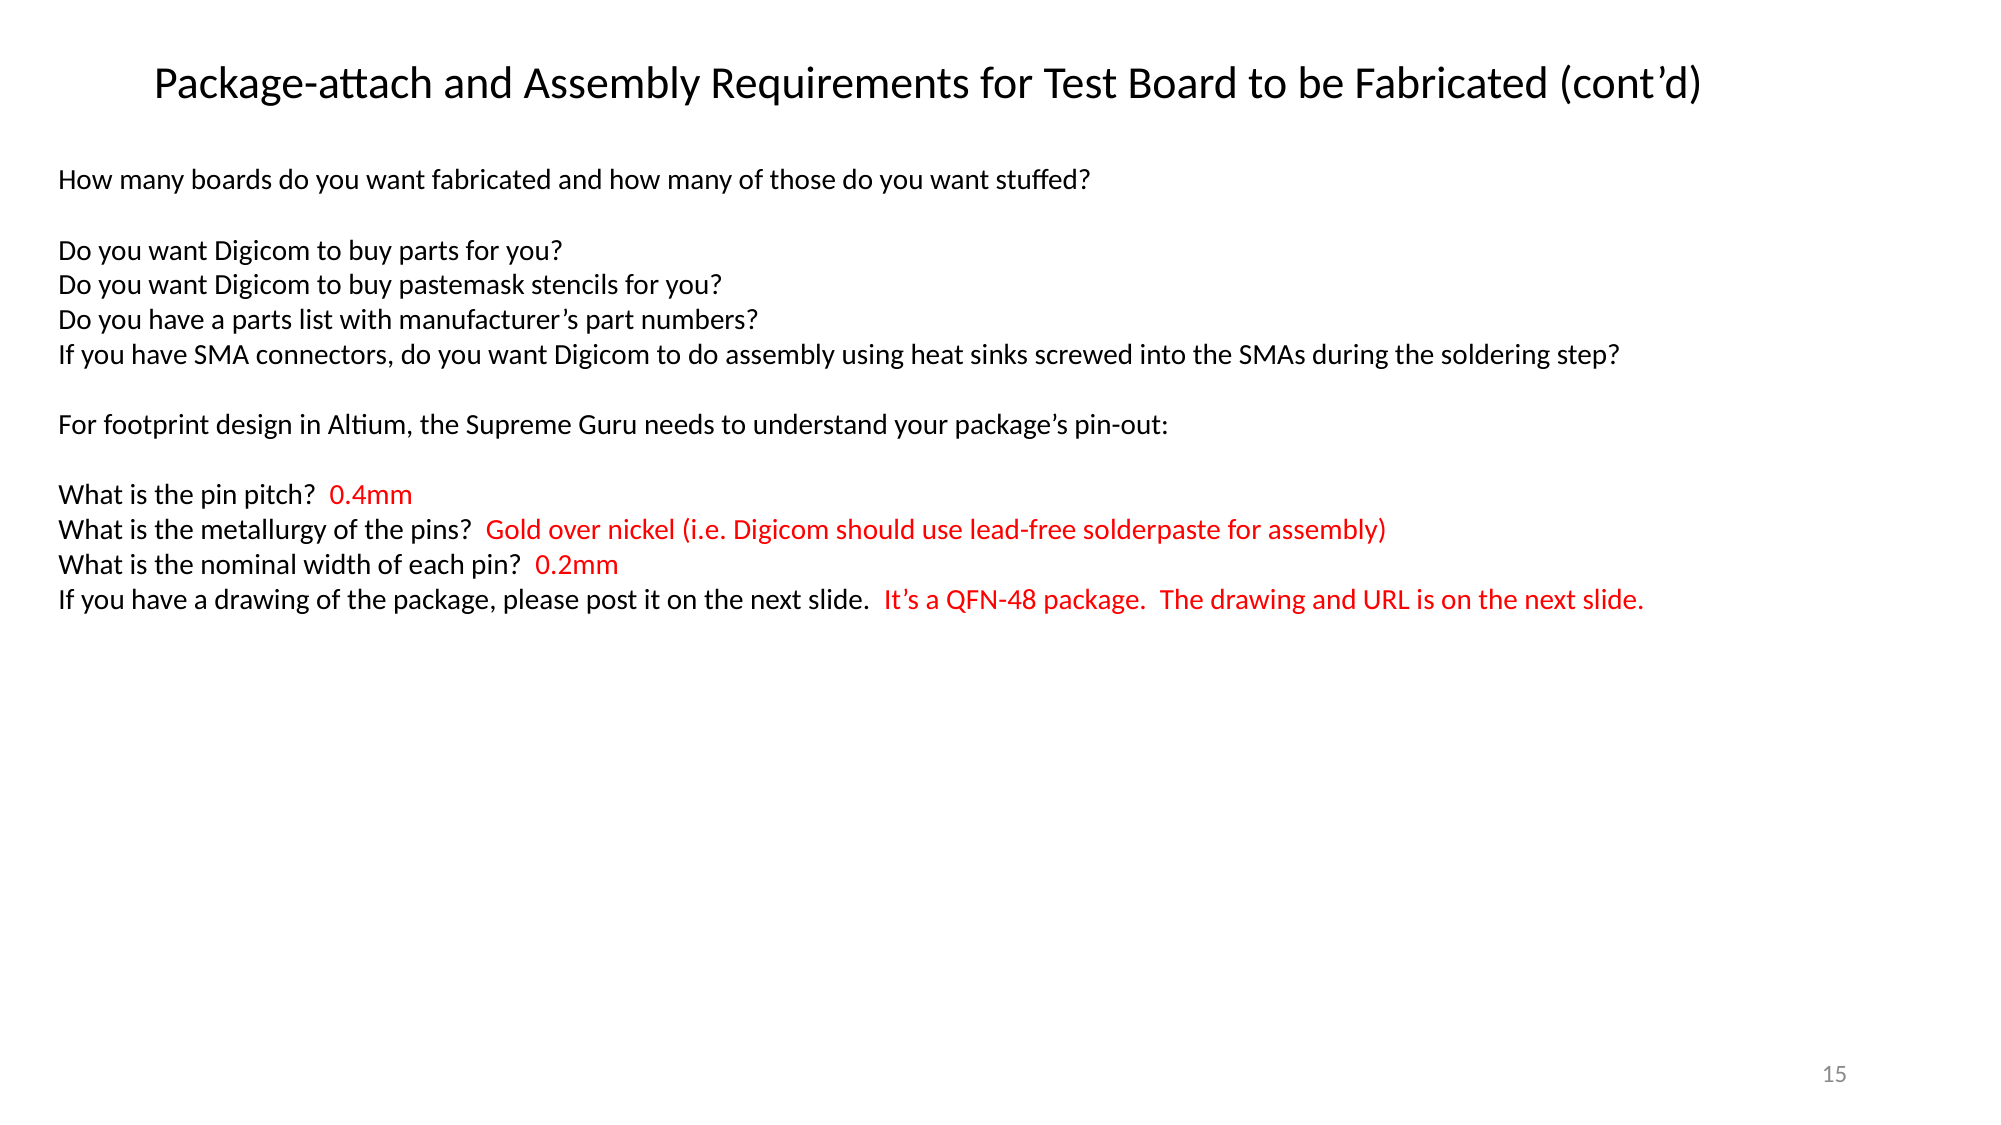

Package-attach and Assembly Requirements for Test Board to be Fabricated (cont’d)
How many boards do you want fabricated and how many of those do you want stuffed?

Do you want Digicom to buy parts for you?
Do you want Digicom to buy pastemask stencils for you?
Do you have a parts list with manufacturer’s part numbers?
If you have SMA connectors, do you want Digicom to do assembly using heat sinks screwed into the SMAs during the soldering step?

For footprint design in Altium, the Supreme Guru needs to understand your package’s pin-out:

What is the pin pitch?  0.4mm
What is the metallurgy of the pins?  Gold over nickel (i.e. Digicom should use lead-free solderpaste for assembly)
What is the nominal width of each pin?  0.2mm
If you have a drawing of the package, please post it on the next slide.  It’s a QFN-48 package.  The drawing and URL is on the next slide.

15